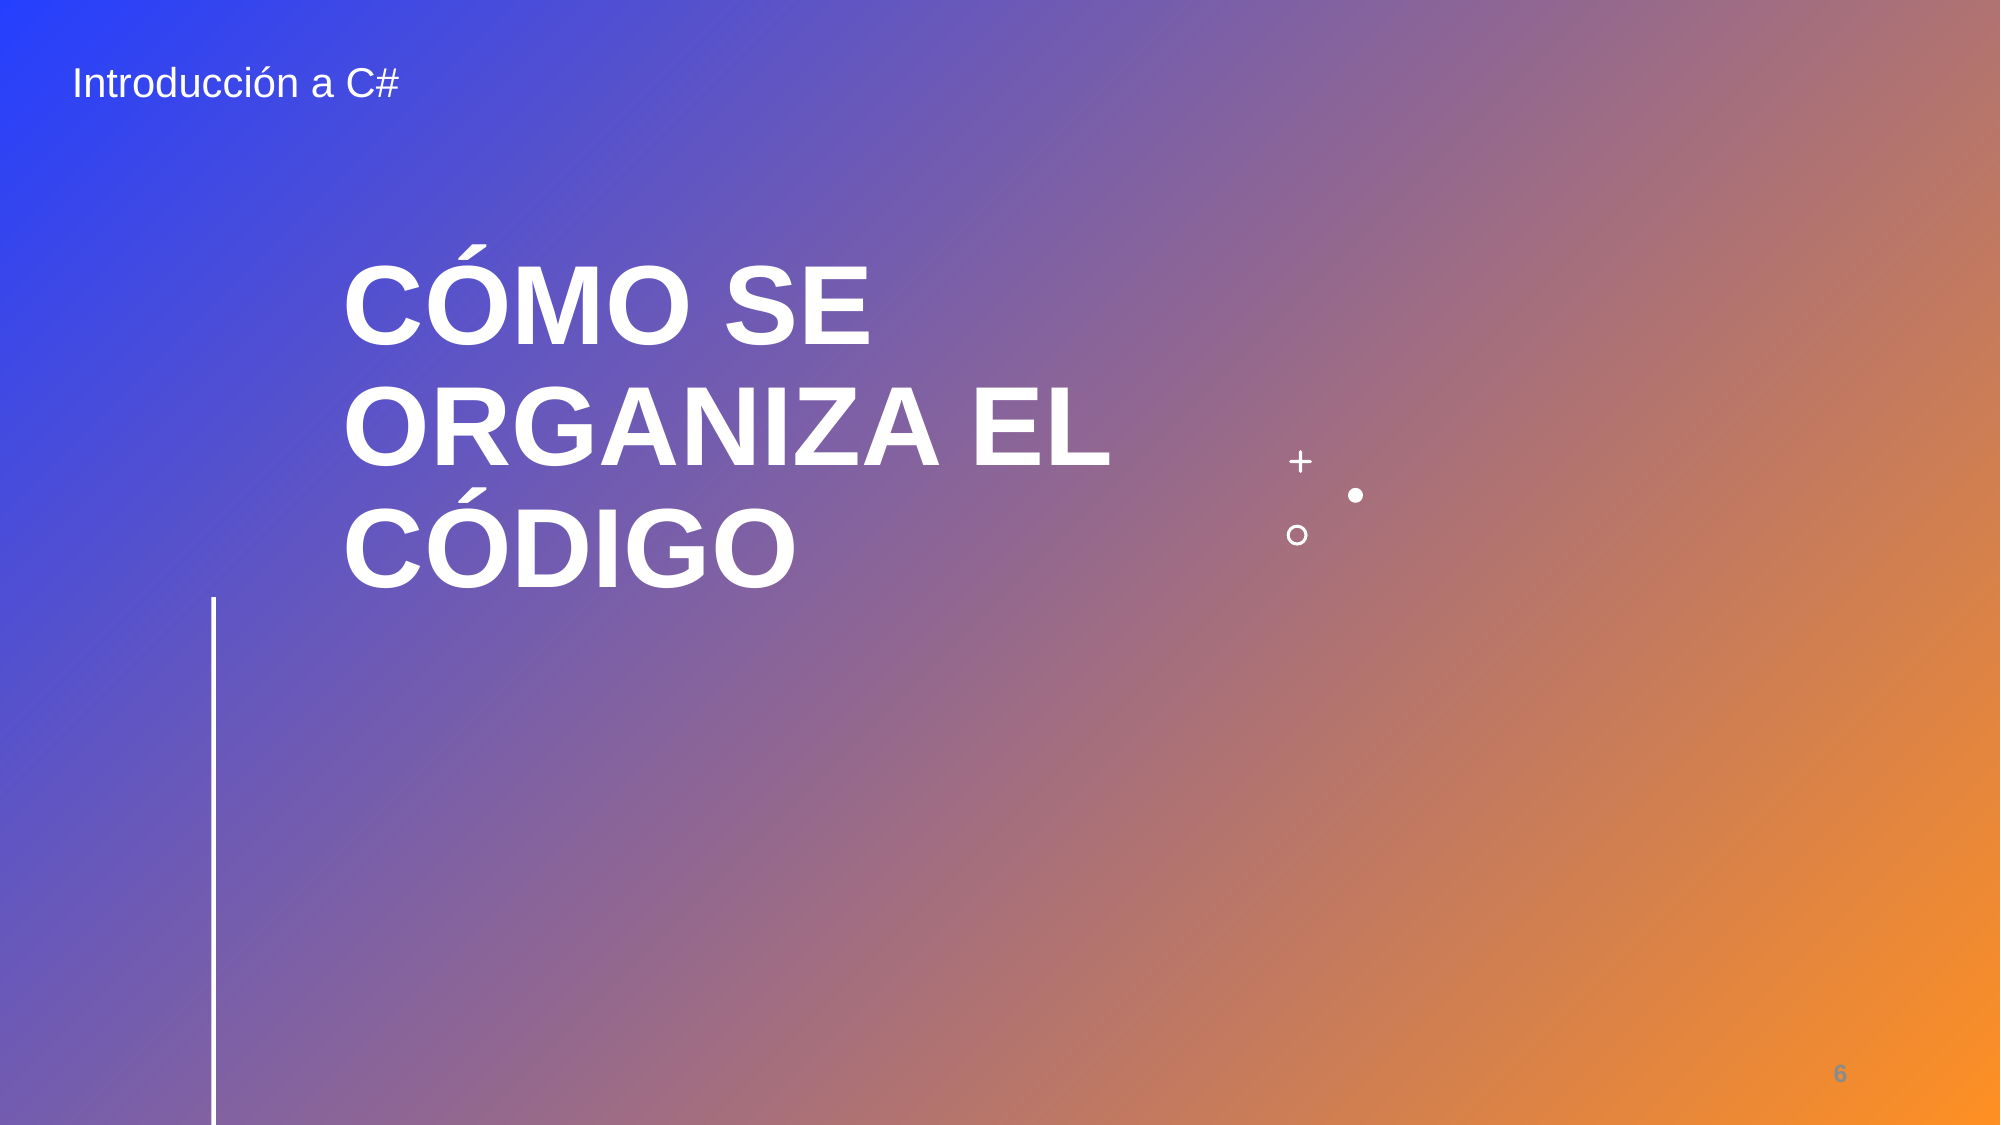

Introducción a C#
# Cómo se organiza el código
6